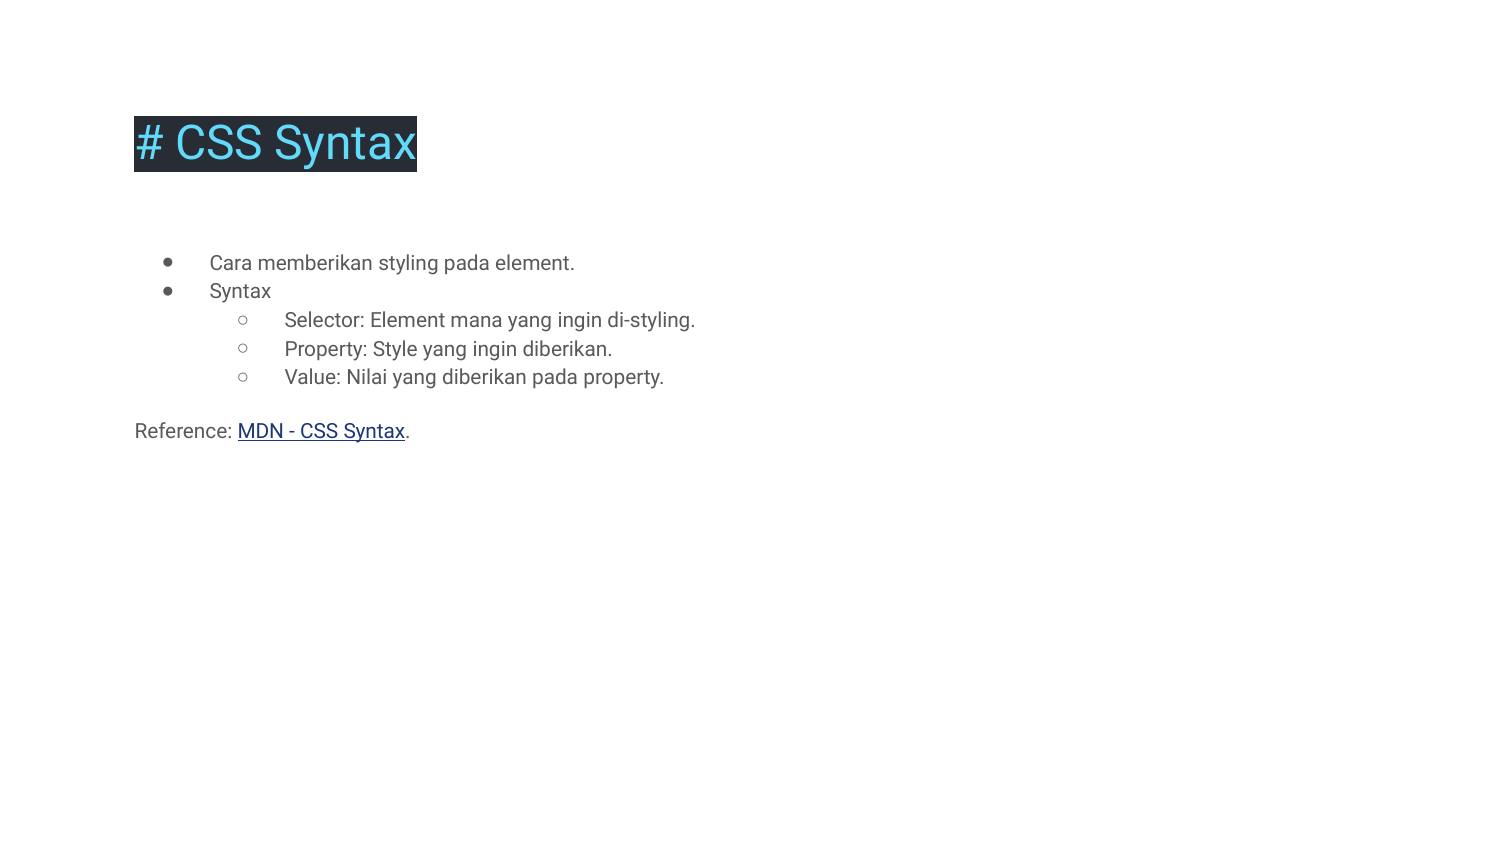

# CSS Syntax
Cara memberikan styling pada element.
Syntax
Selector: Element mana yang ingin di-styling.
Property: Style yang ingin diberikan.
Value: Nilai yang diberikan pada property.
Reference: MDN - CSS Syntax.